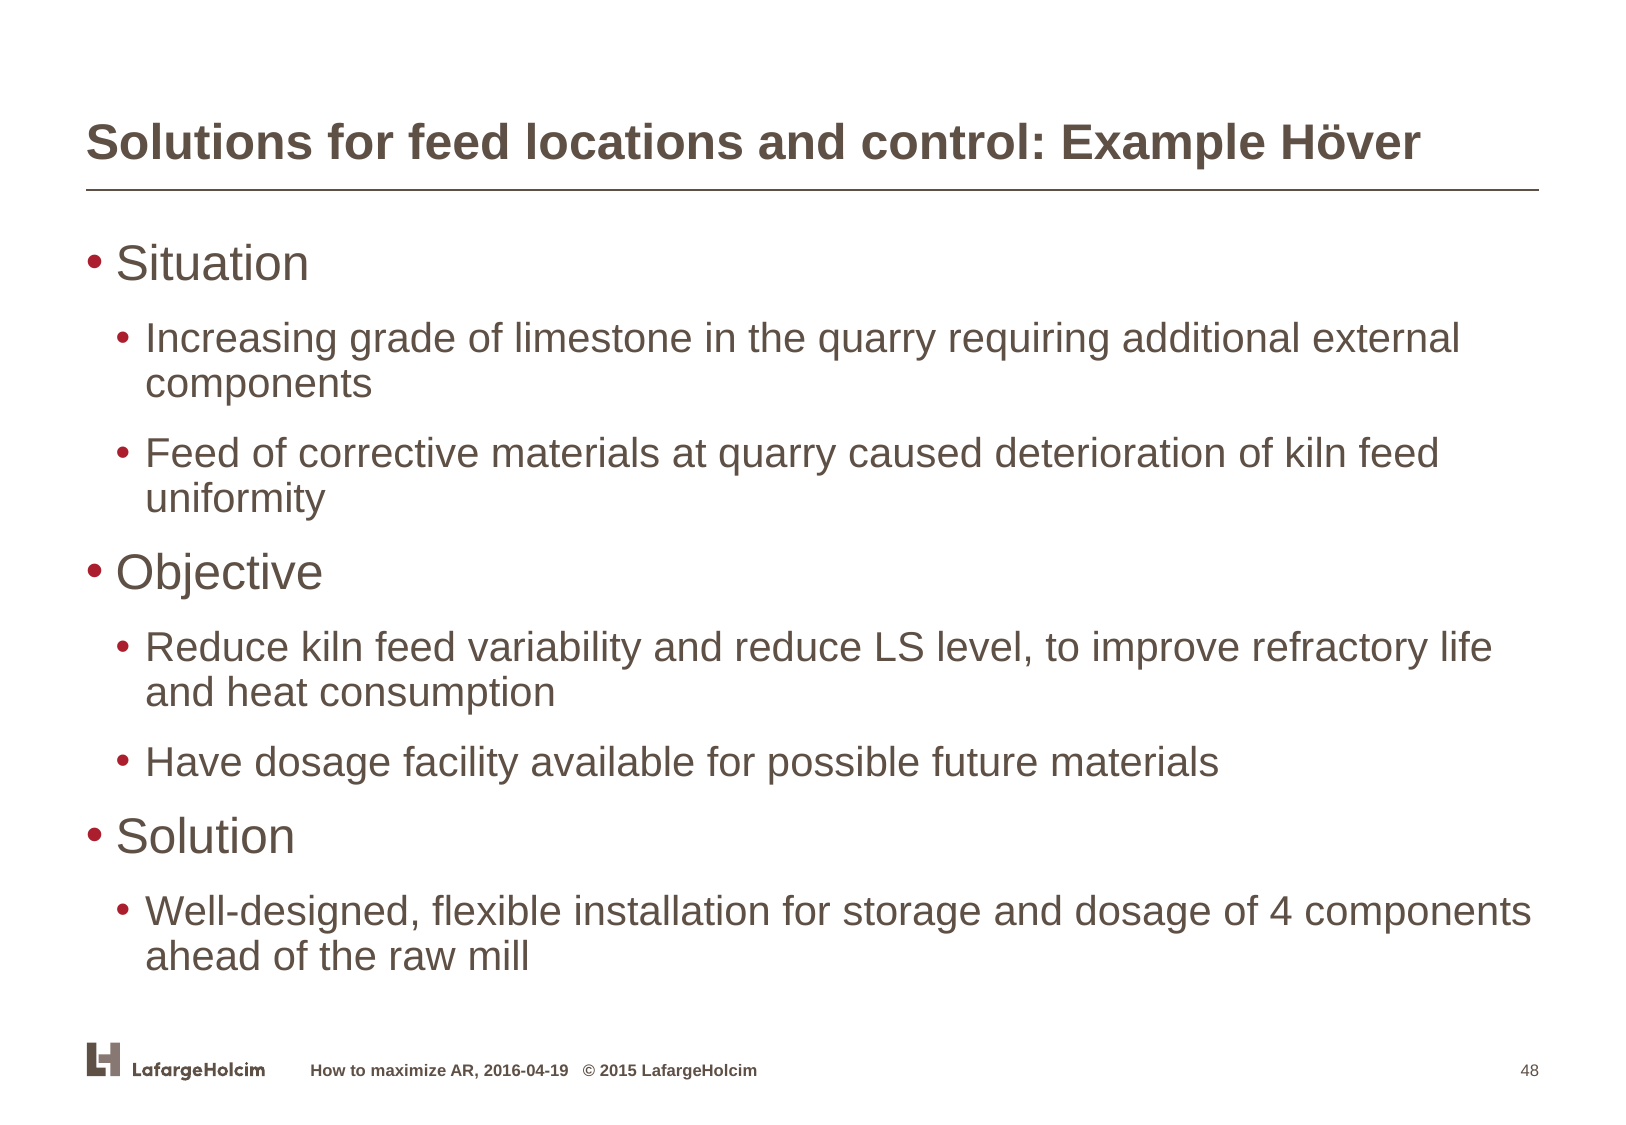

# Solutions for feed locations and control: Example Höver
Situation
Increasing grade of limestone in the quarry requiring additional external components
Feed of corrective materials at quarry caused deterioration of kiln feed uniformity
Objective
Reduce kiln feed variability and reduce LS level, to improve refractory life and heat consumption
Have dosage facility available for possible future materials
Solution
Well-designed, flexible installation for storage and dosage of 4 components ahead of the raw mill

How to maximize AR, 2016-04-19   © 2015 LafargeHolcim
48